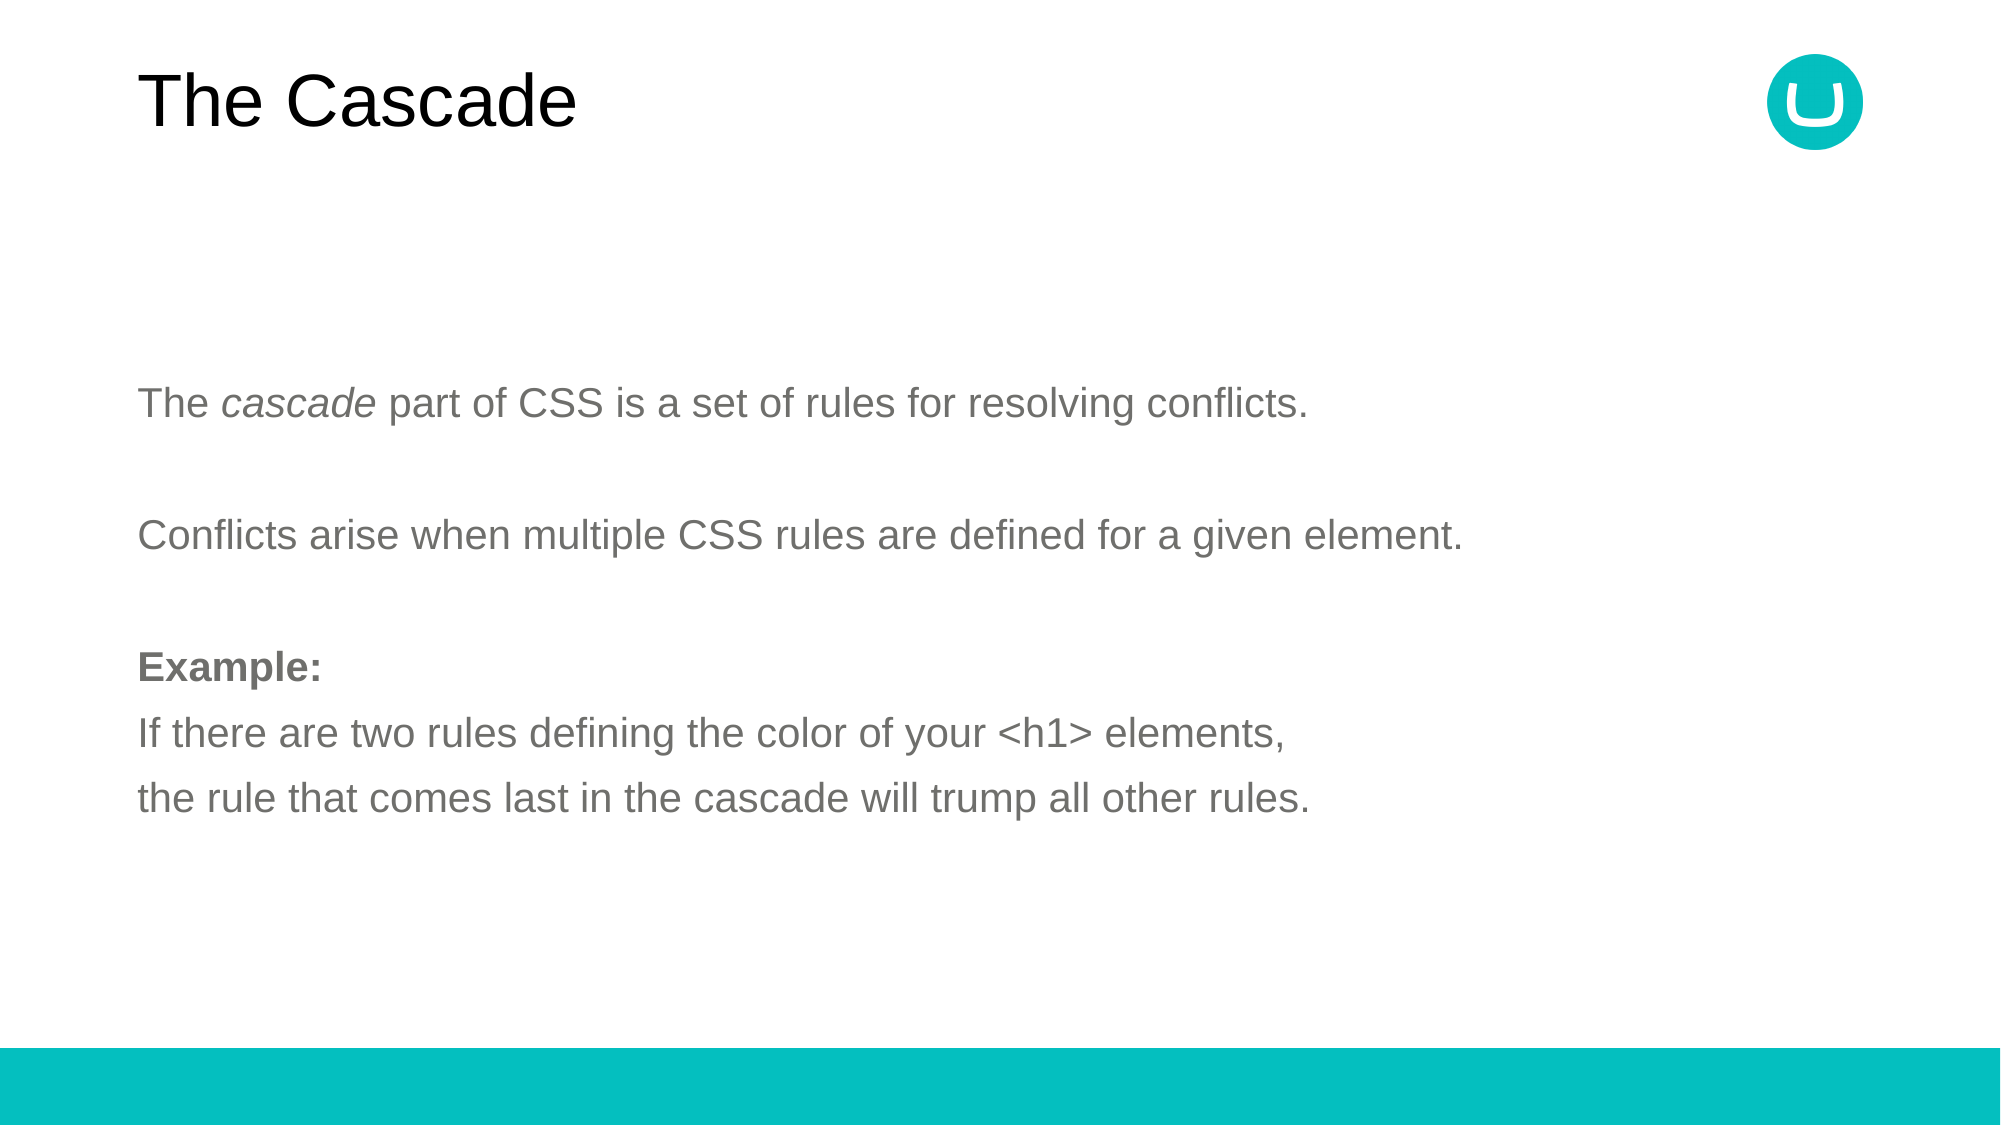

# The Cascade
The cascade part of CSS is a set of rules for resolving conflicts.

Conflicts arise when multiple CSS rules are defined for a given element.

Example:
If there are two rules defining the color of your <h1> elements,
the rule that comes last in the cascade will trump all other rules.